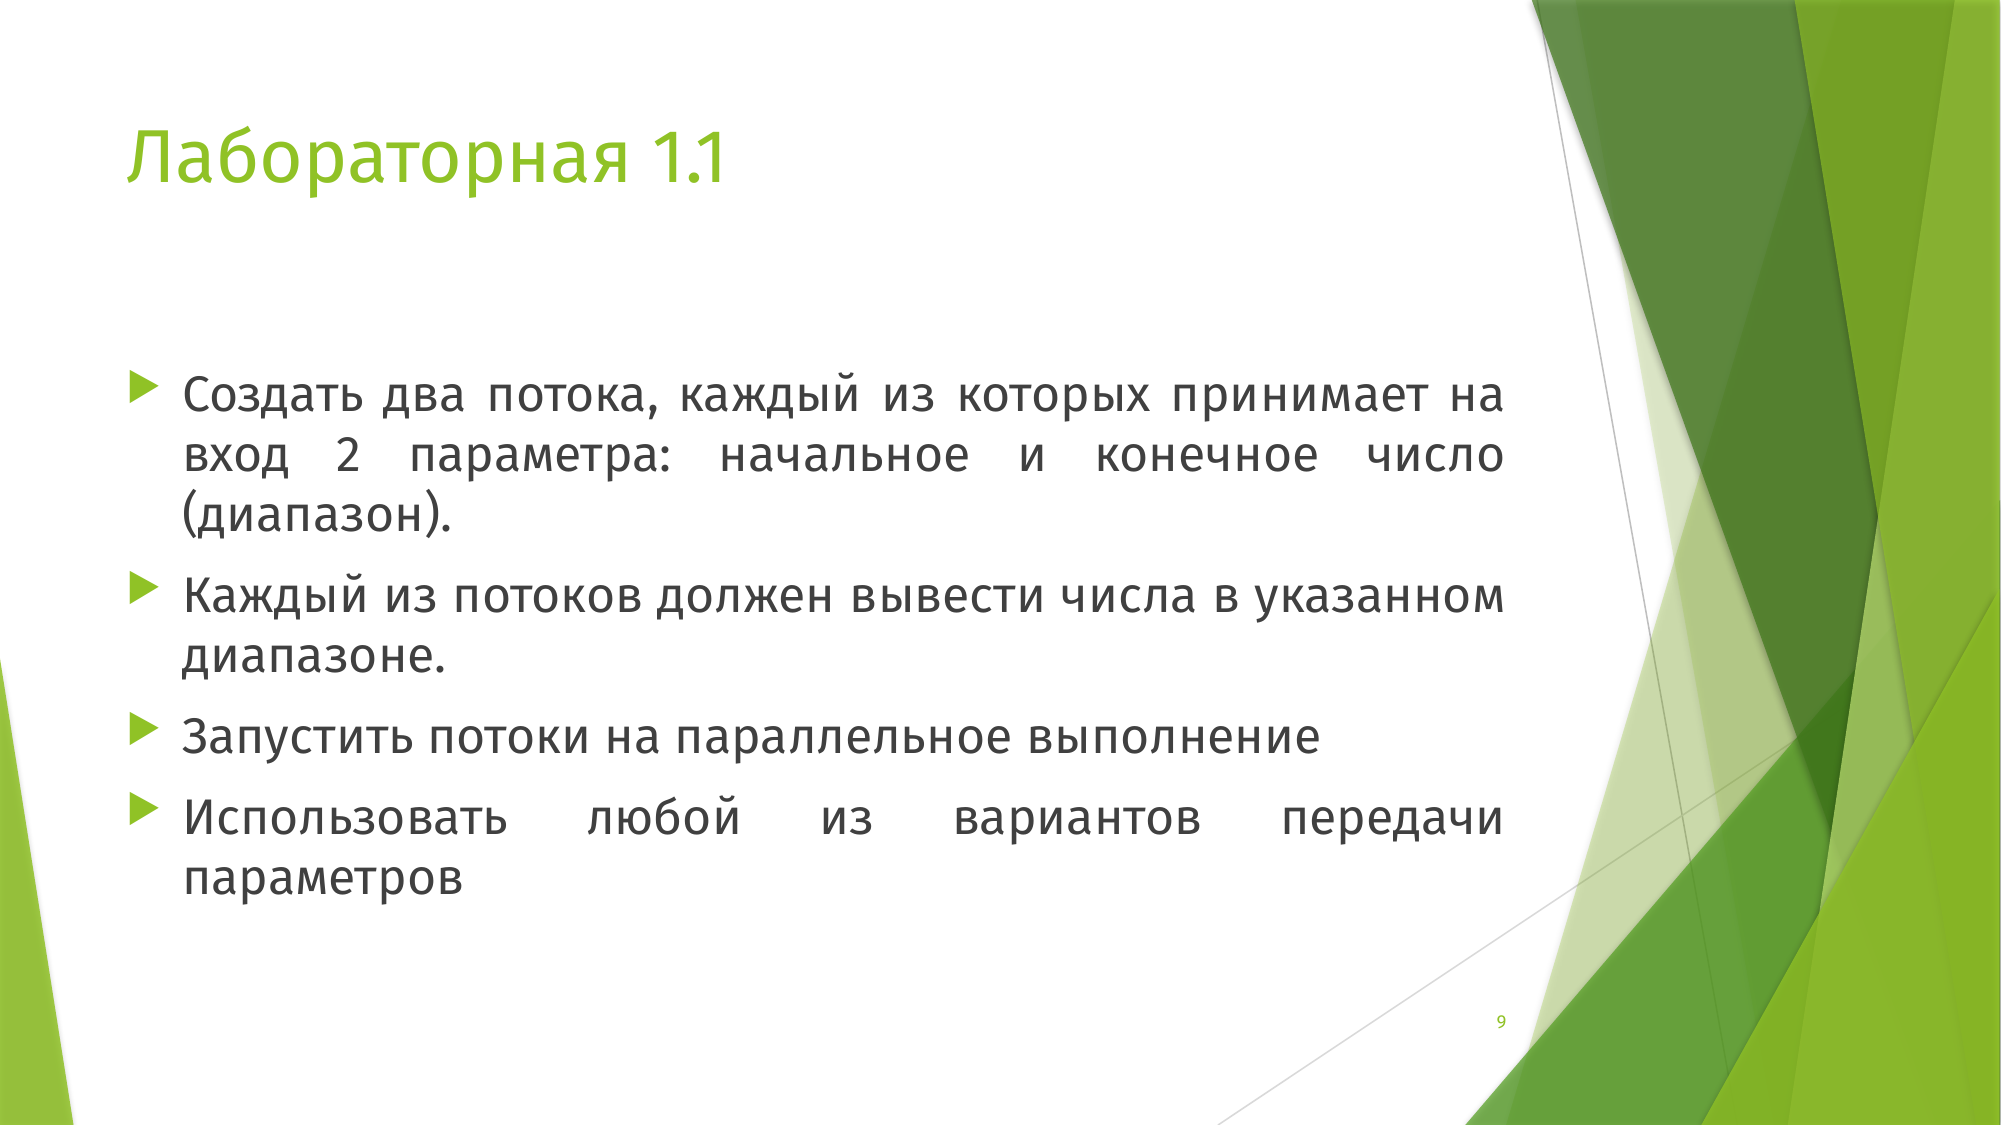

# Лабораторная 1.1
Создать два потока, каждый из которых принимает на вход 2 параметра: начальное и конечное число (диапазон).
Каждый из потоков должен вывести числа в указанном диапазоне.
Запустить потоки на параллельное выполнение
Использовать любой из вариантов передачи параметров
9